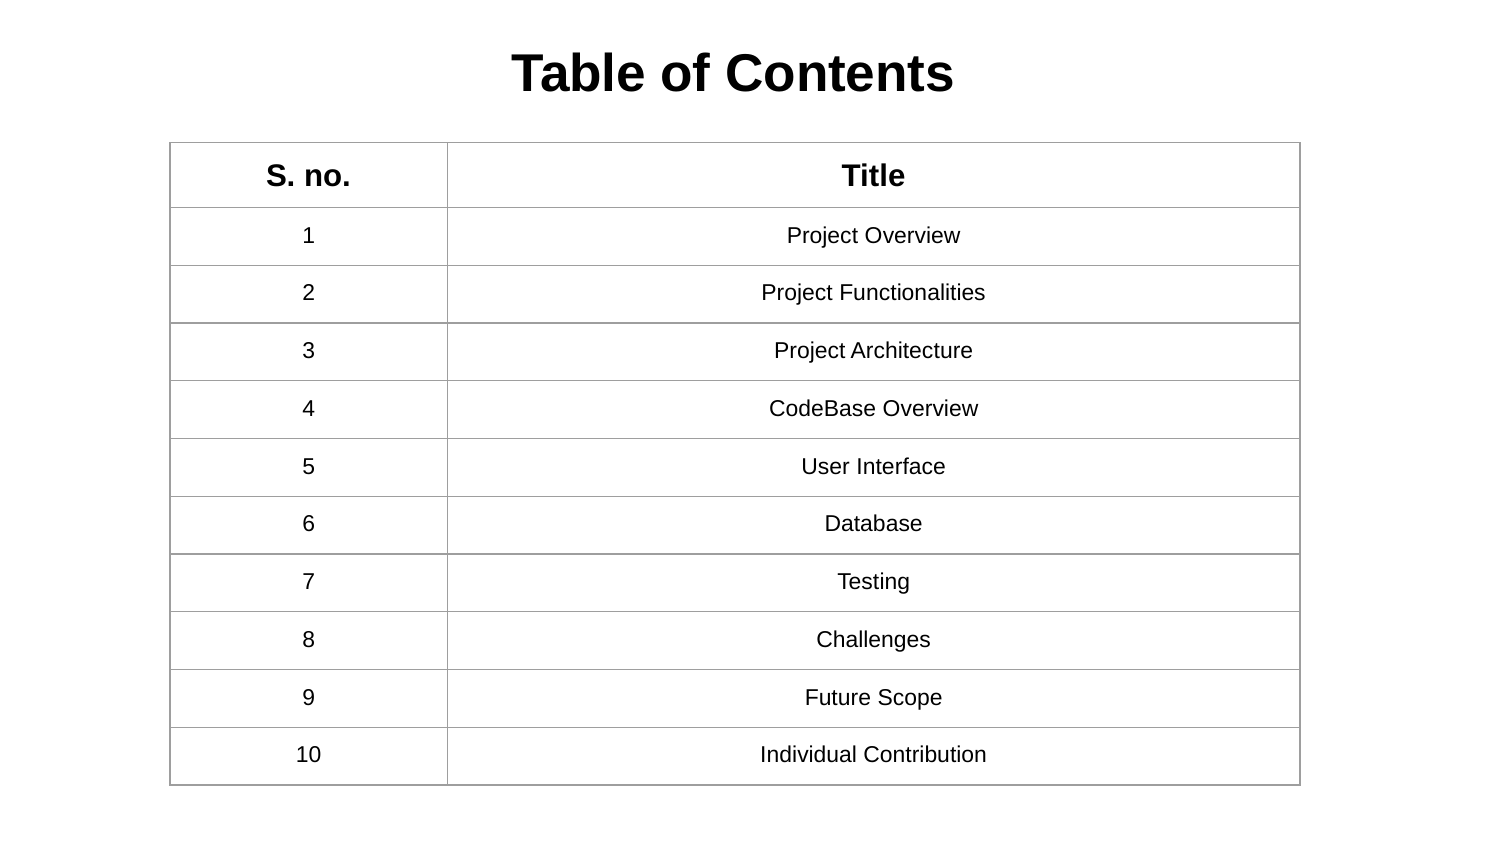

# Table of Contents
| S. no. | Title |
| --- | --- |
| 1 | Project Overview |
| 2 | Project Functionalities |
| 3 | Project Architecture |
| 4 | CodeBase Overview |
| 5 | User Interface |
| 6 | Database |
| 7 | Testing |
| 8 | Challenges |
| 9 | Future Scope |
| 10 | Individual Contribution |